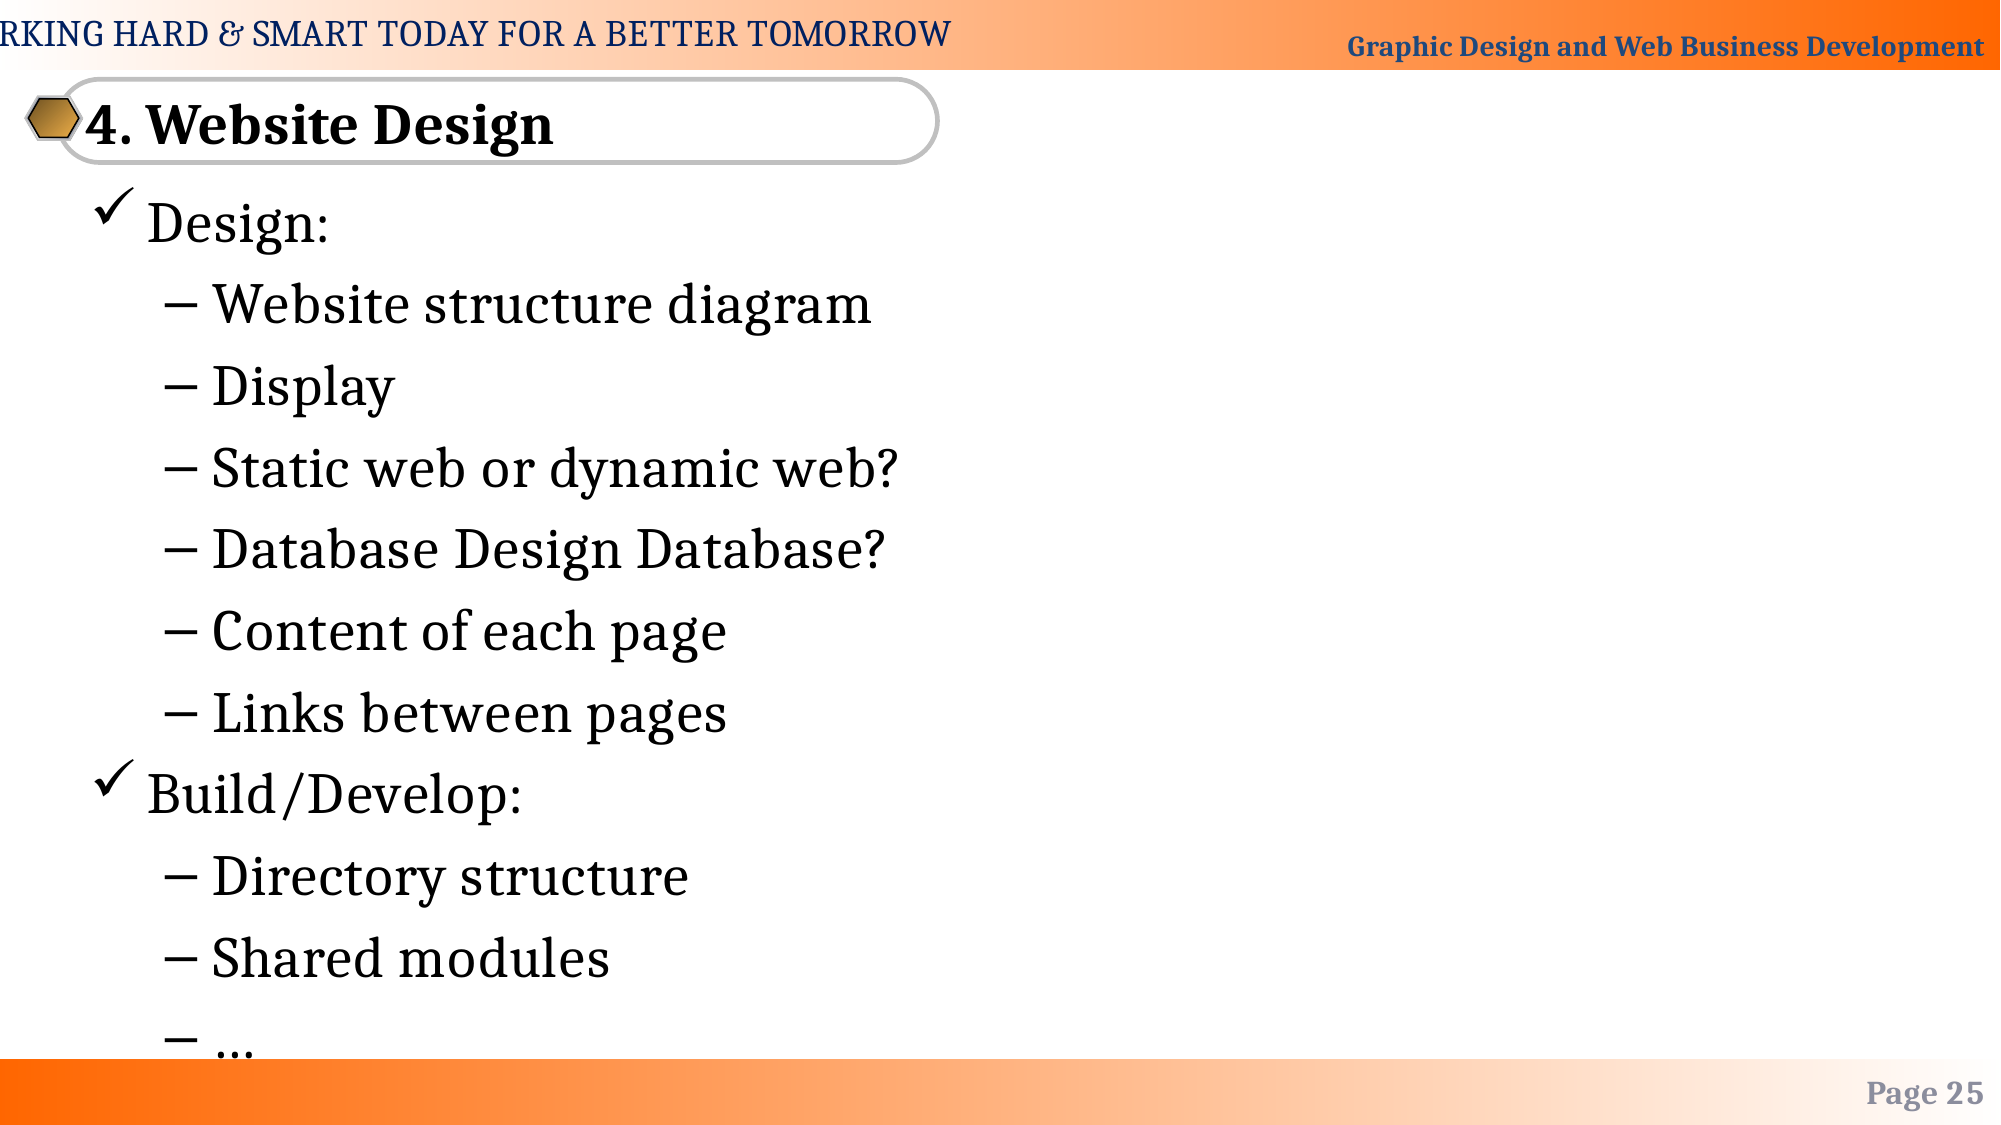

4. Website Design

Design:
Website structure diagram
Display
Static web or dynamic web?
Database Design Database?
Content of each page
Links between pages
Build/Develop:
Directory structure
Shared modules
…
Page 25